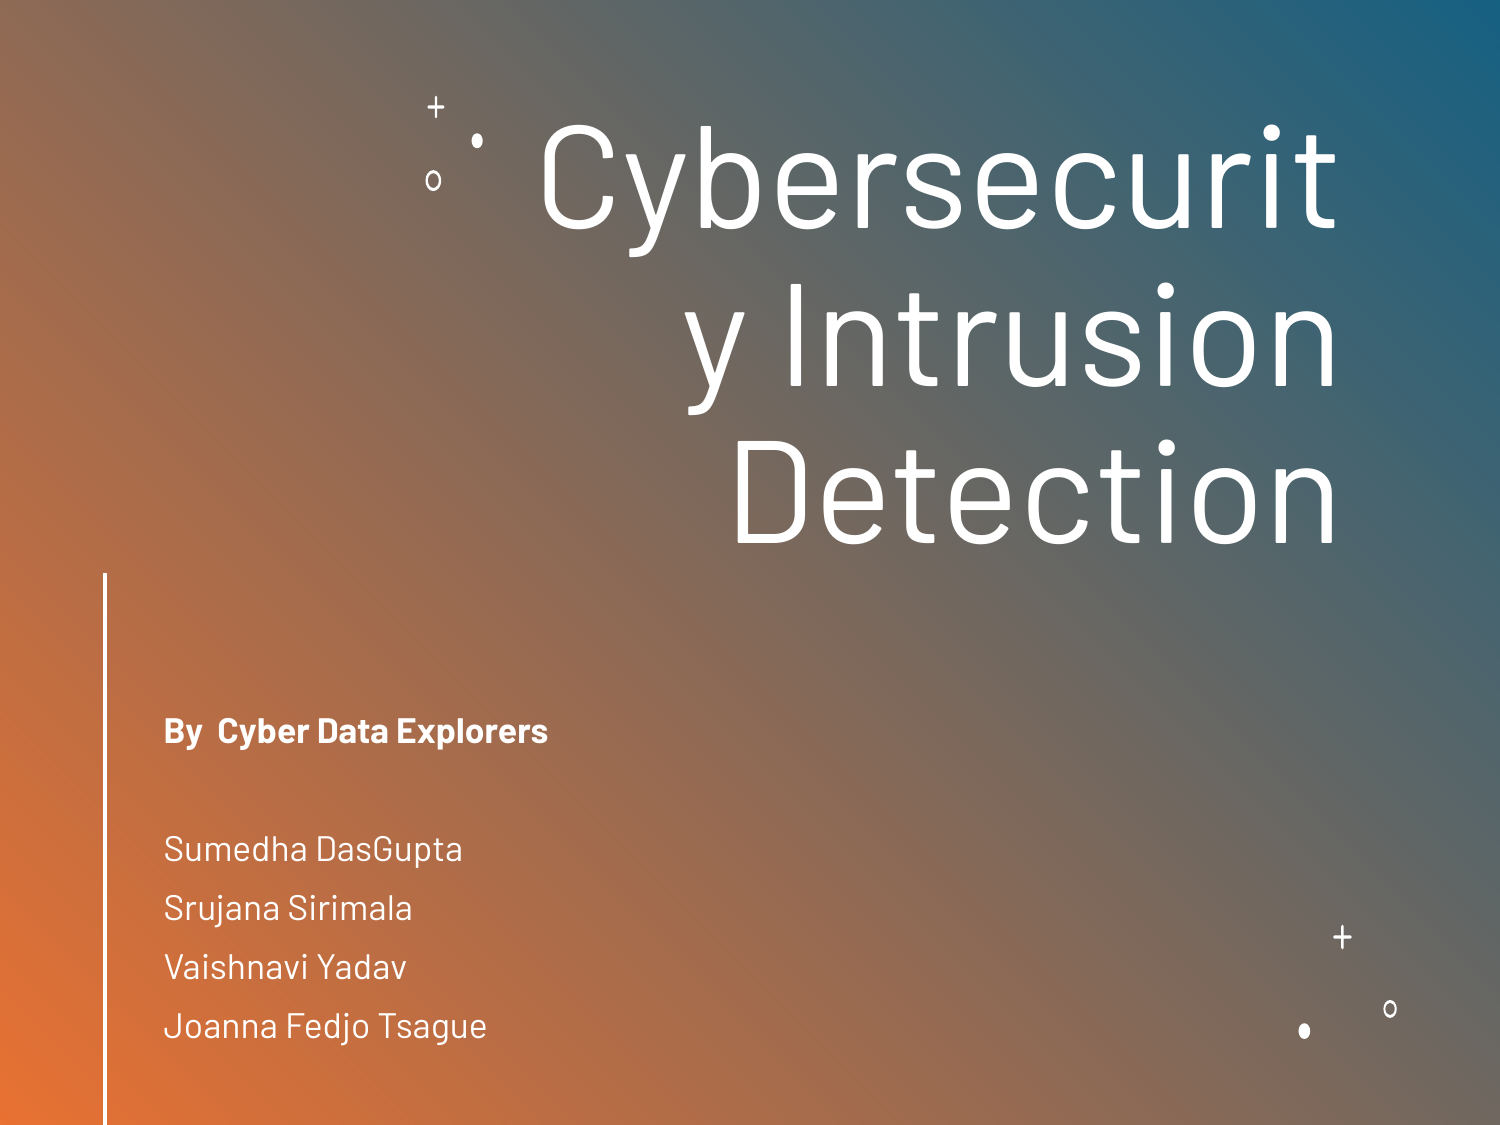

Joanna Fedjo Tsague

Joanna Fedjo Tsague

# Cybersecurity Intrusion Detection

By  Cyber Data Explorers

Sumedha DasGupta
Srujana Sirimala
Vaishnavi Yadav
Joanna Fedjo Tsague